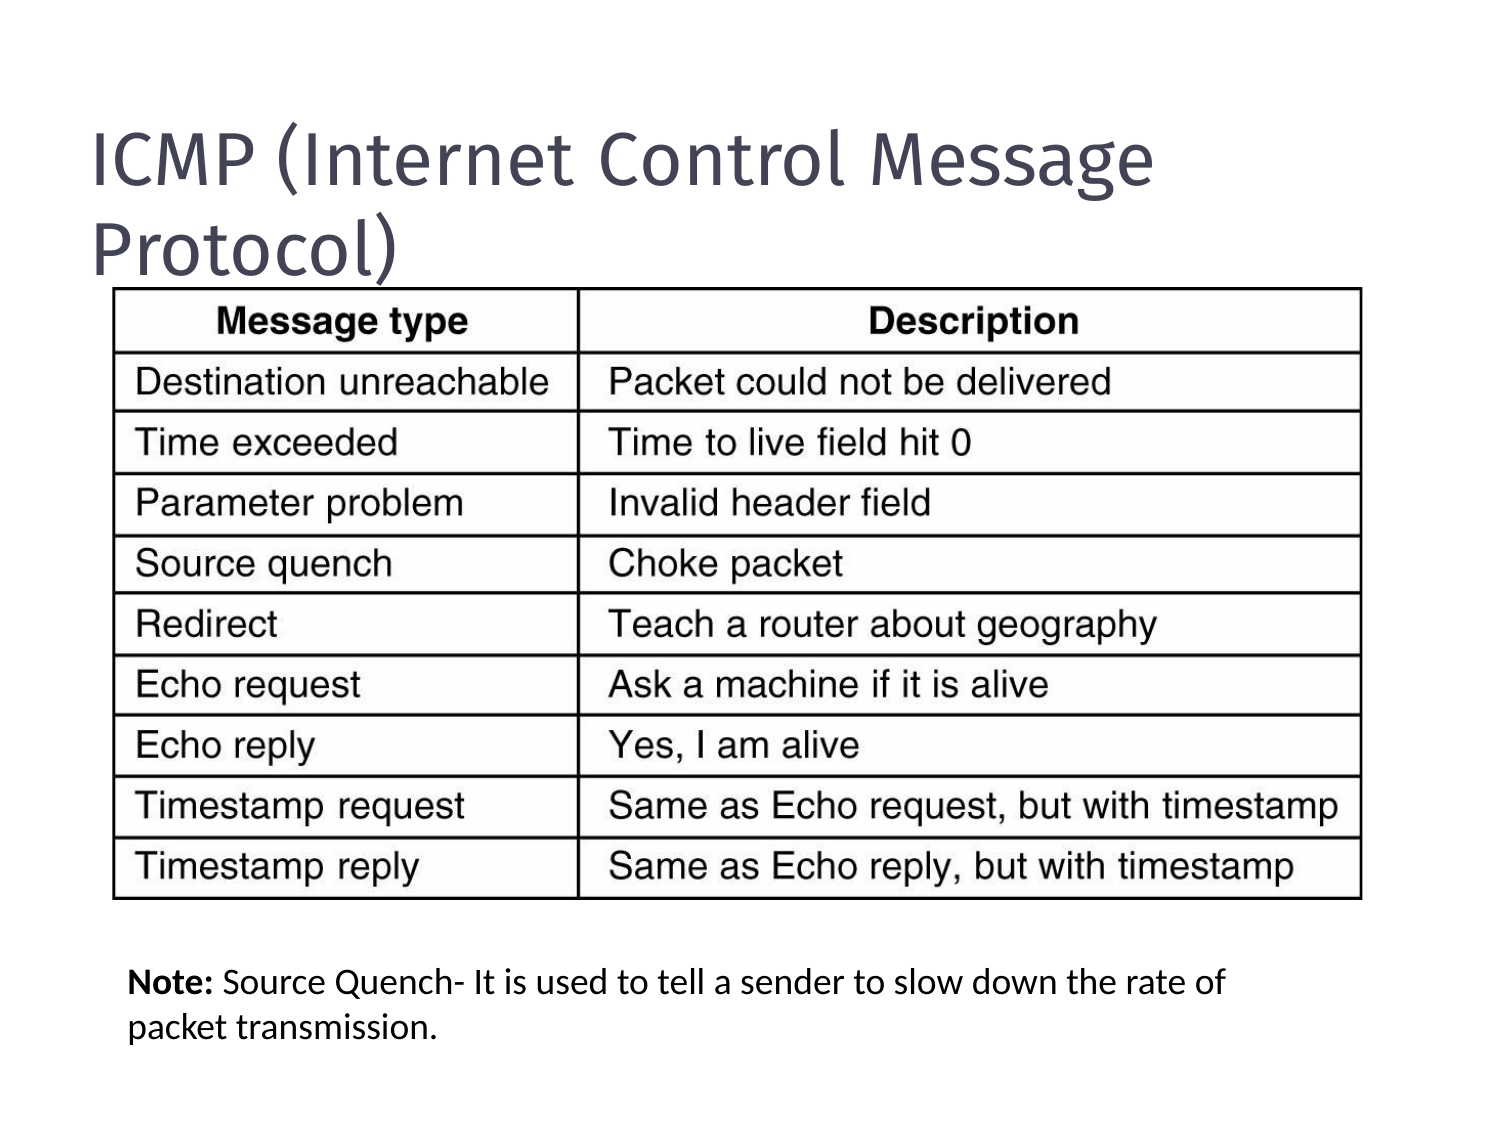

ICMP (Internet Control Message Protocol)

Note: Source Quench- It is used to tell a sender to slow down the rate of packet transmission.